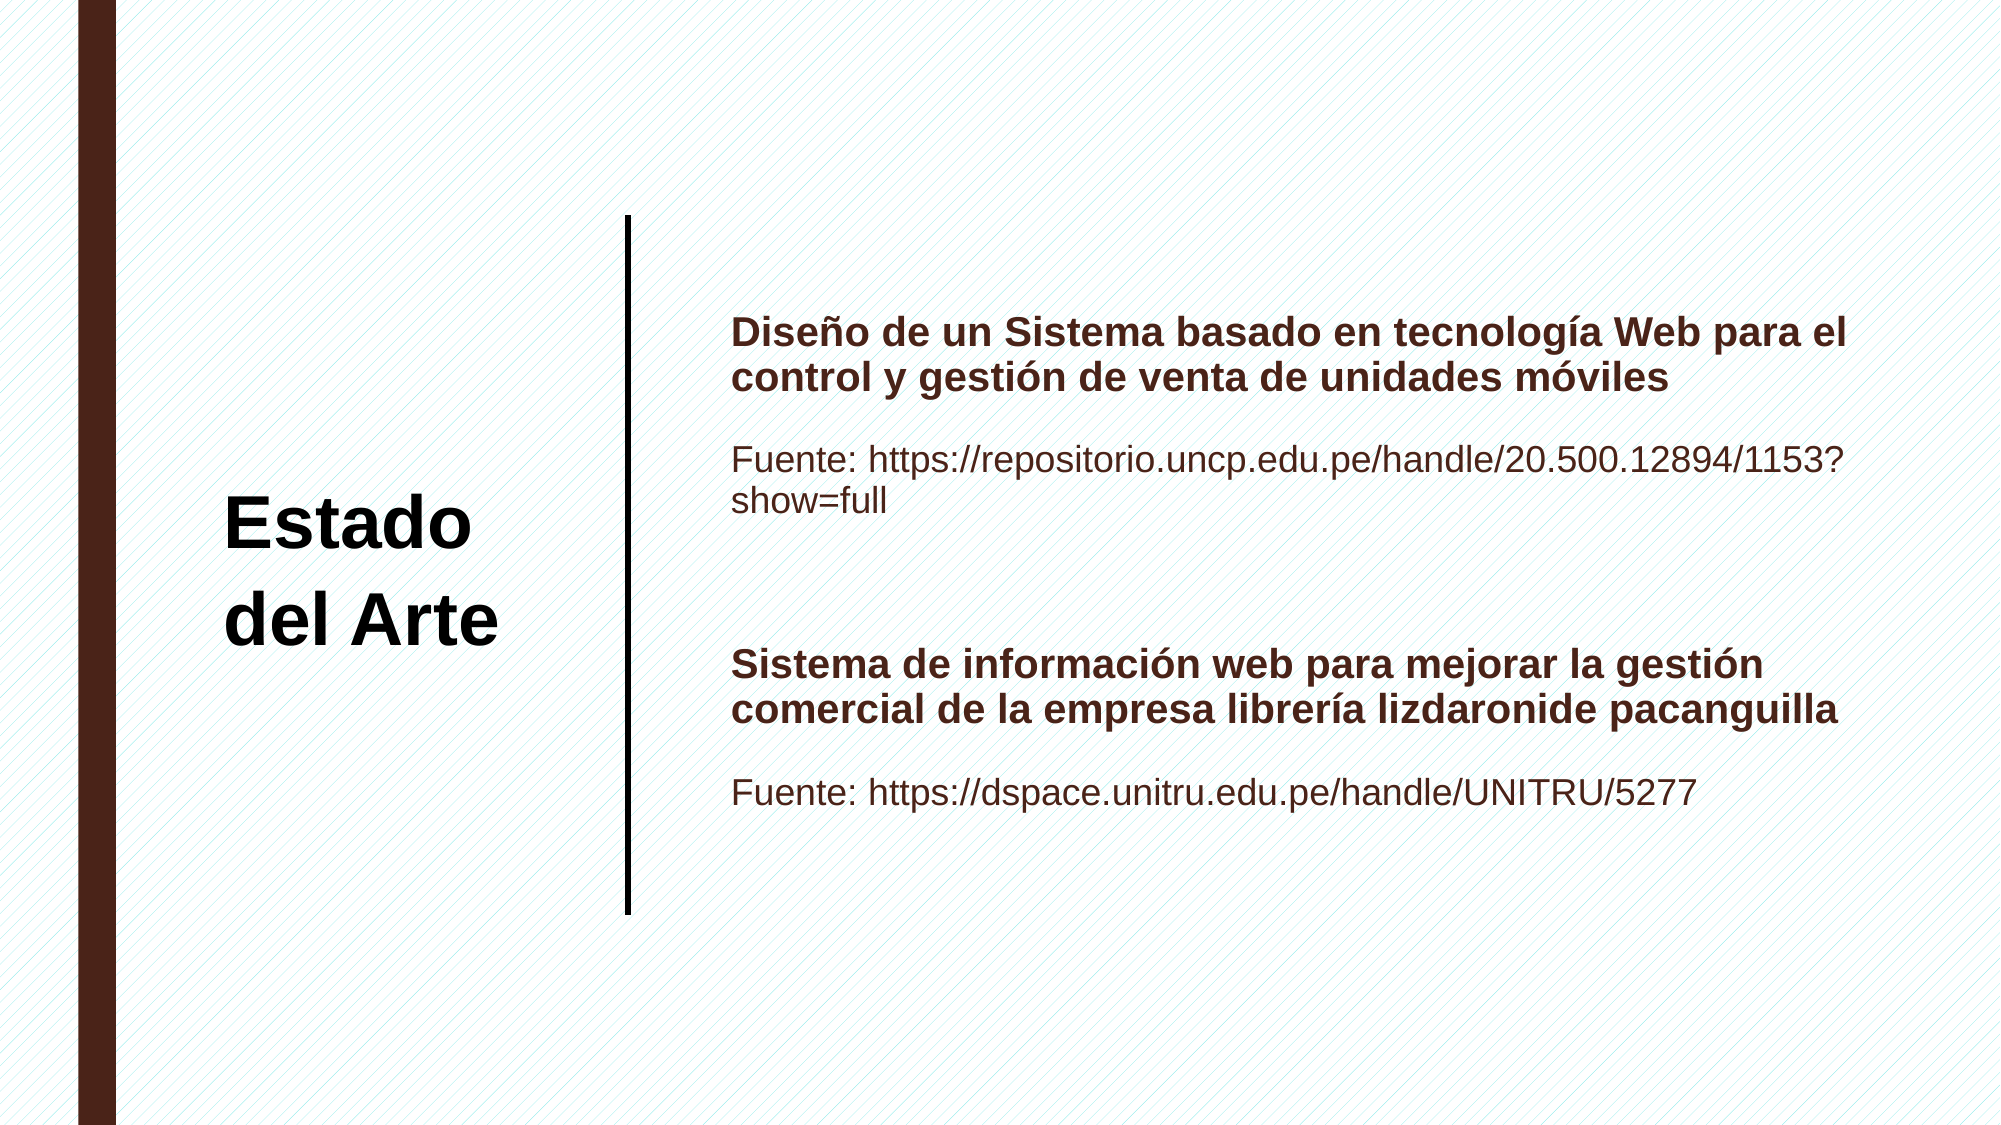

# Diseño de un Sistema basado en tecnología Web para el control y gestión de venta de unidades móviles Fuente: https://repositorio.uncp.edu.pe/handle/20.500.12894/1153?show=full Sistema de información web para mejorar la gestión comercial de la empresa librería lizdaronide pacanguilla Fuente: https://dspace.unitru.edu.pe/handle/UNITRU/5277
Estado
del Arte